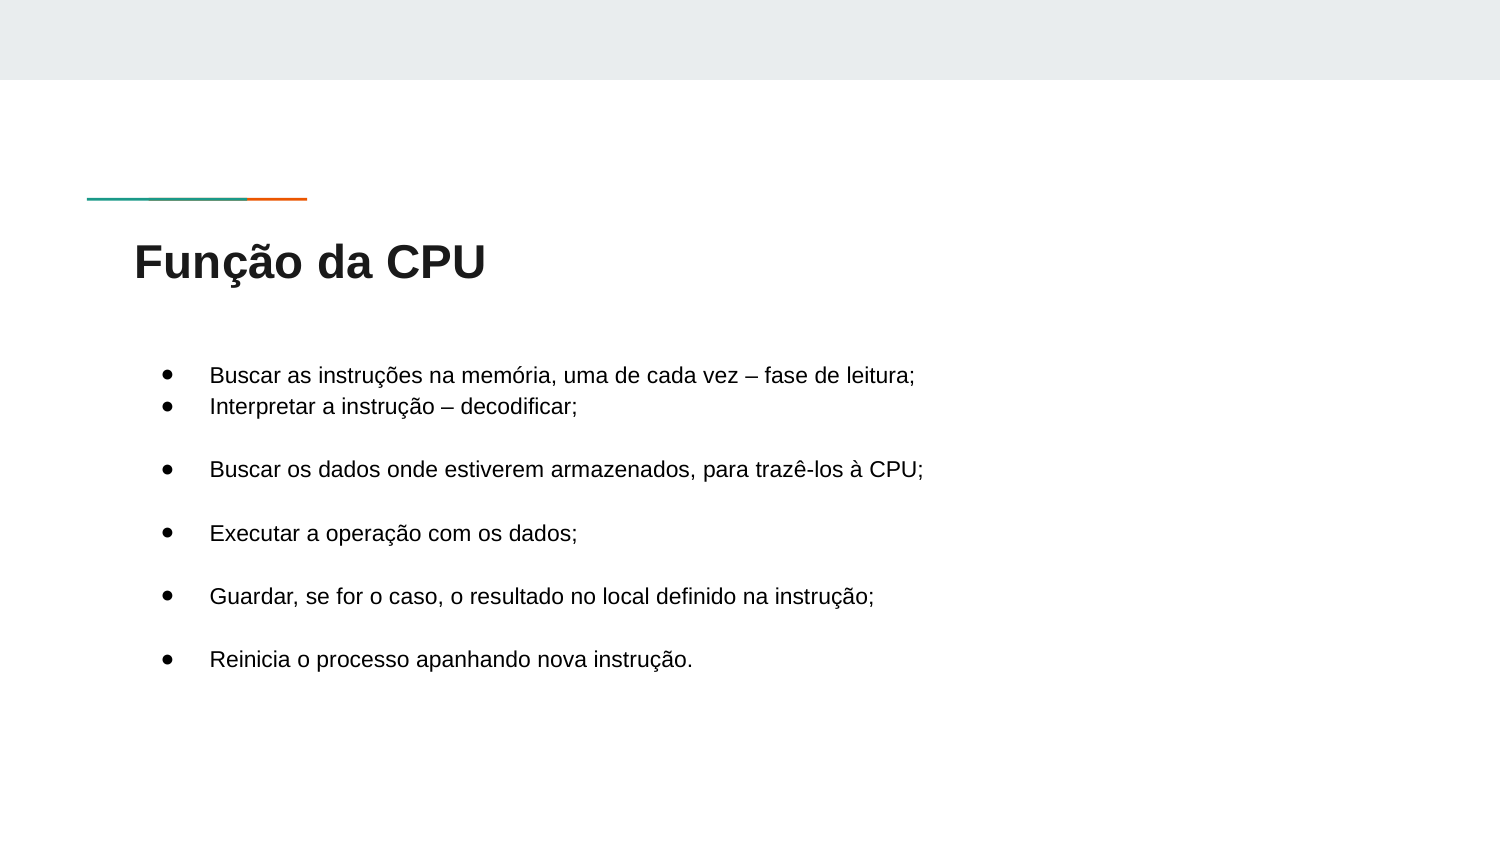

# Função da CPU
Buscar as instruções na memória, uma de cada vez – fase de leitura;
Interpretar a instrução – decodificar;
Buscar os dados onde estiverem armazenados, para trazê-los à CPU;
Executar a operação com os dados;
Guardar, se for o caso, o resultado no local definido na instrução;
Reinicia o processo apanhando nova instrução.